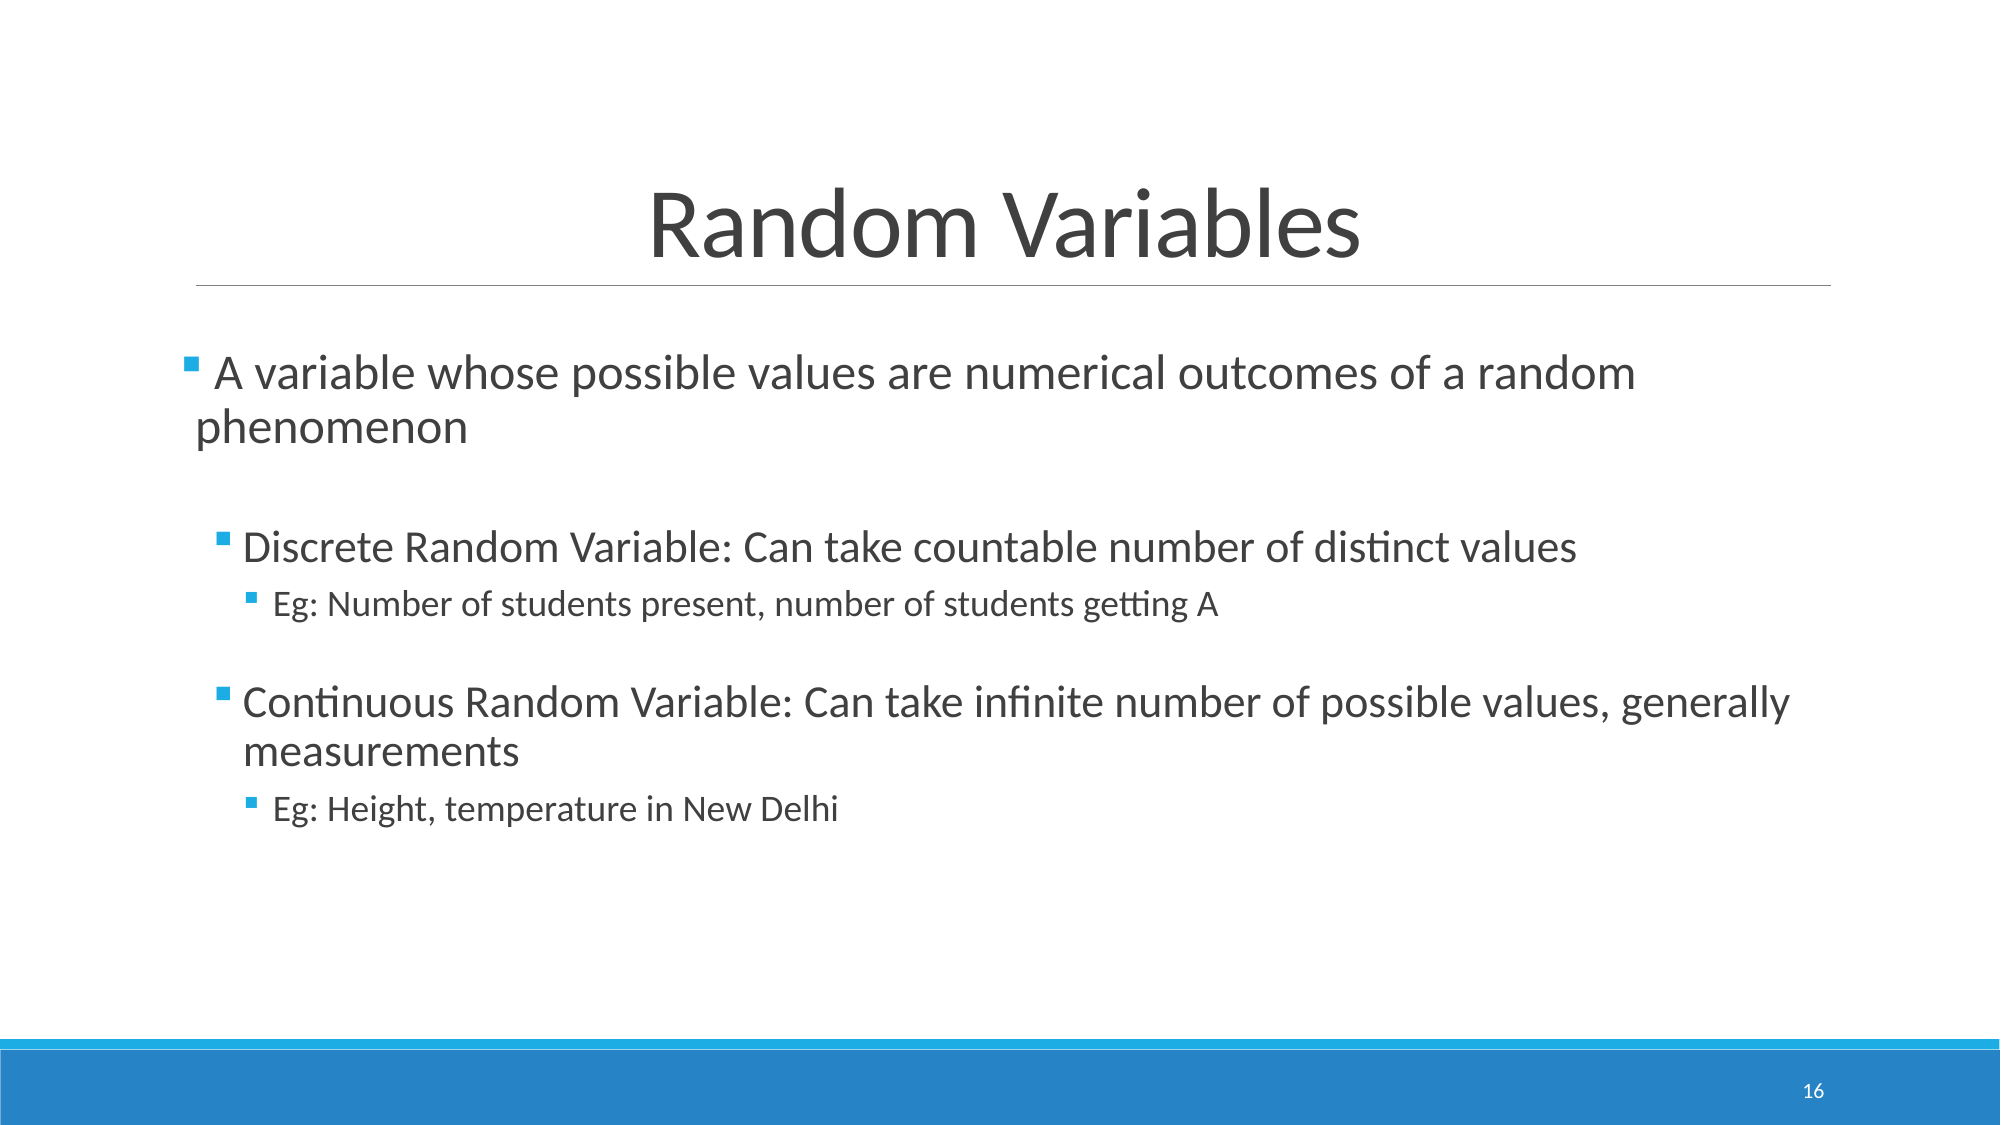

# Random Variables
 A variable whose possible values are numerical outcomes of a random phenomenon
Discrete Random Variable: Can take countable number of distinct values
Eg: Number of students present, number of students getting A
Continuous Random Variable: Can take infinite number of possible values, generally measurements
Eg: Height, temperature in New Delhi
16